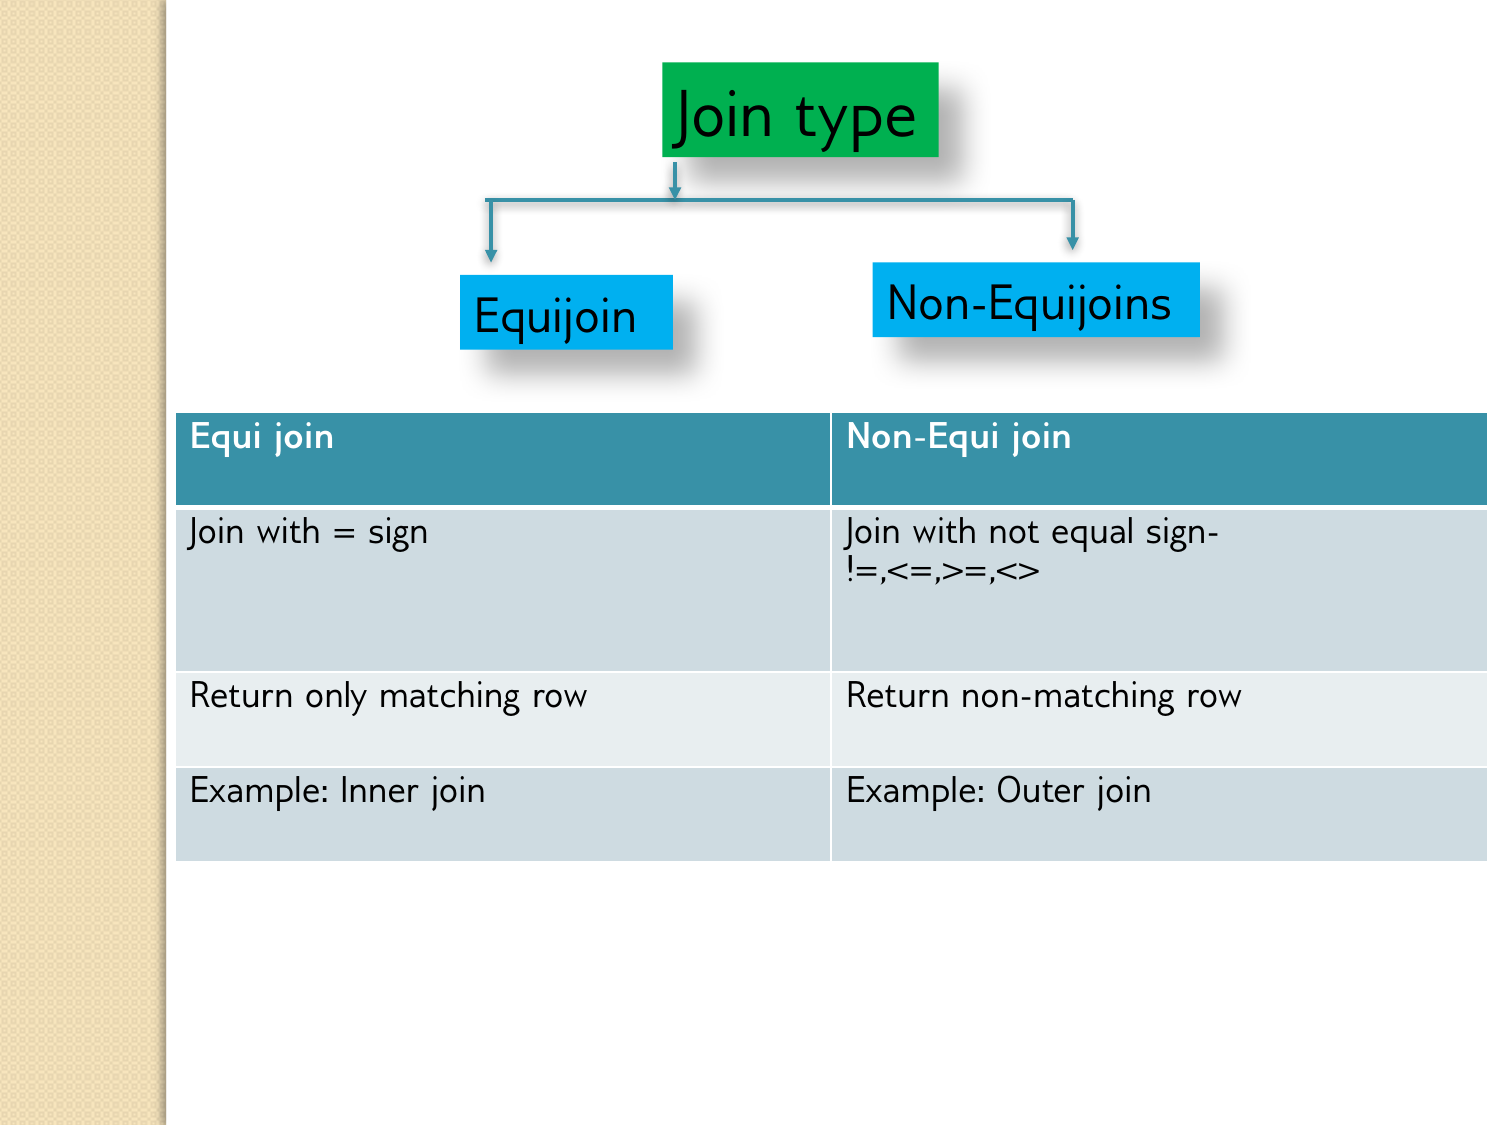

Join type
Non-Equijoins
Equijoin
| Equi join | Non-Equi join |
| --- | --- |
| Join with = sign | Join with not equal sign- !=,<=,>=,<> |
| Return only matching row | Return non-matching row |
| Example: Inner join | Example: Outer join |